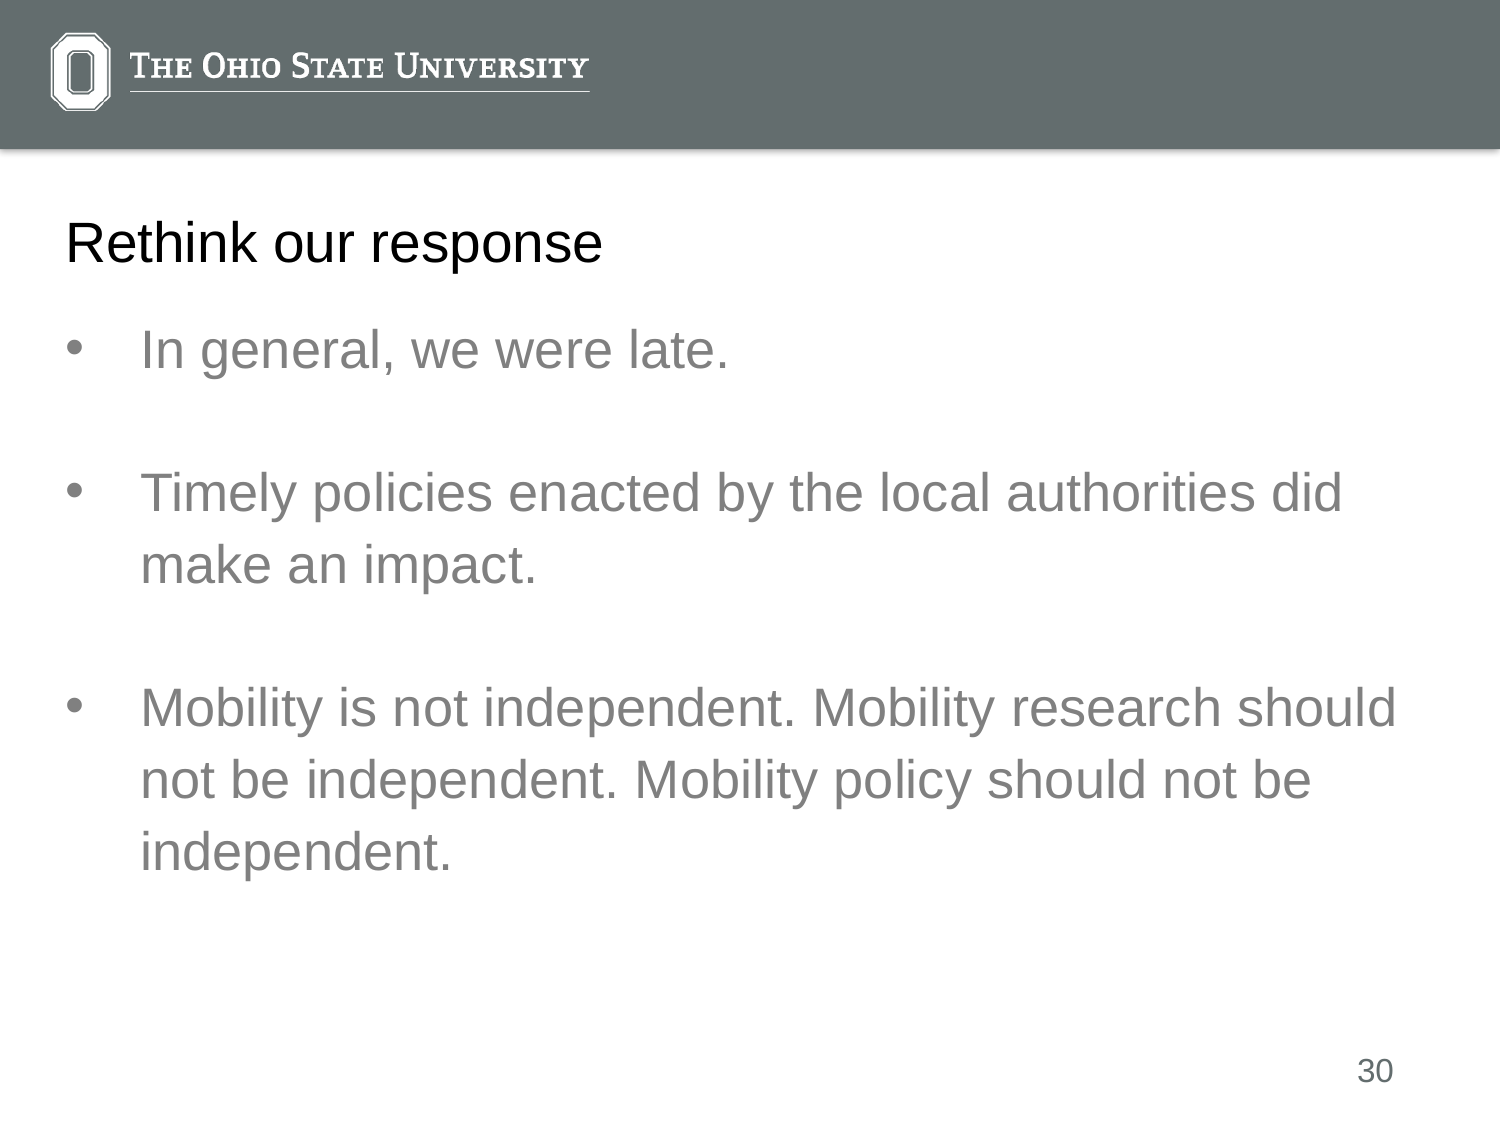

# Rethink our response
In general, we were late.

Timely policies enacted by the local authorities did make an impact.

Mobility is not independent. Mobility research should not be independent. Mobility policy should not be independent.